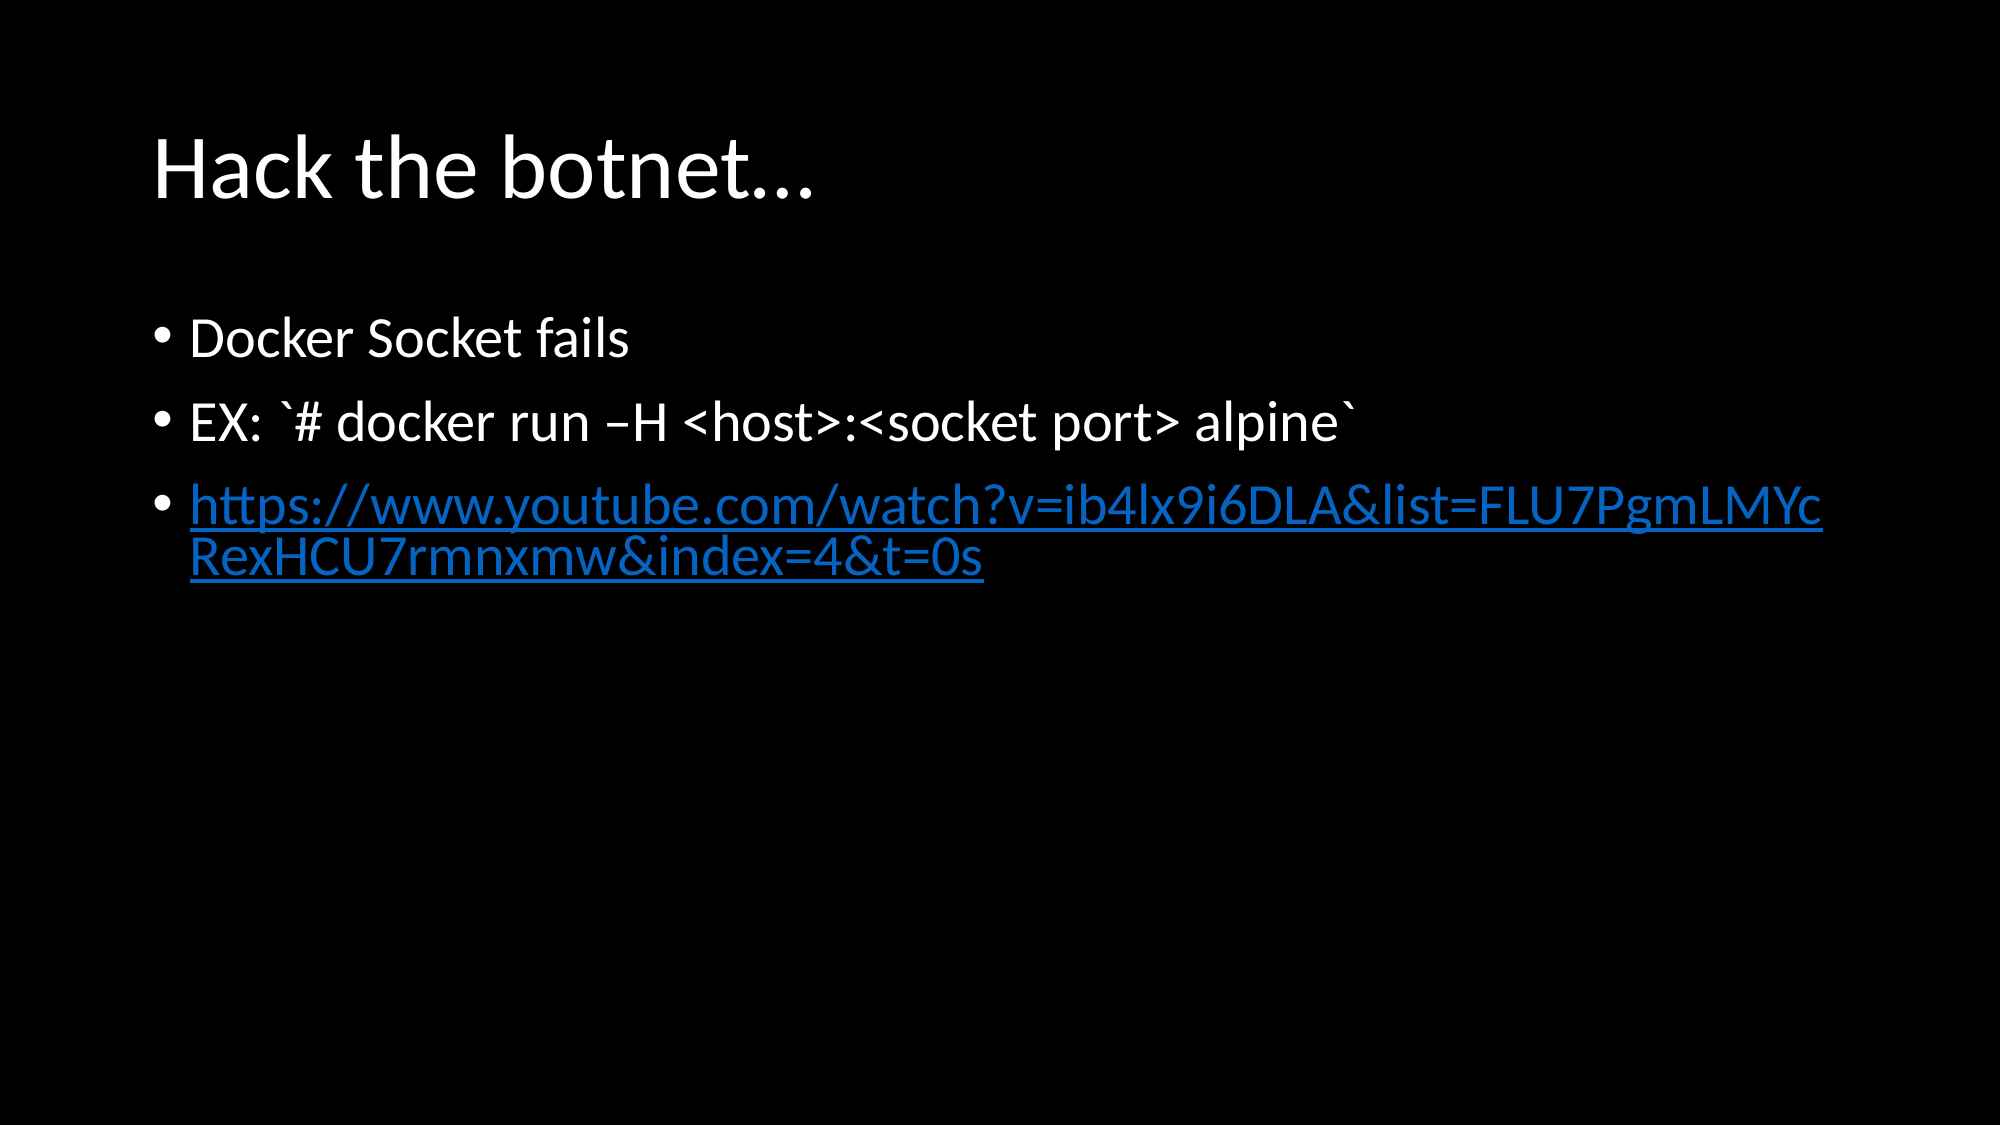

# Hack the botnet…
Docker Socket fails
EX: `# docker run –H <host>:<socket port> alpine`
https://www.youtube.com/watch?v=ib4lx9i6DLA&list=FLU7PgmLMYcRexHCU7rmnxmw&index=4&t=0s